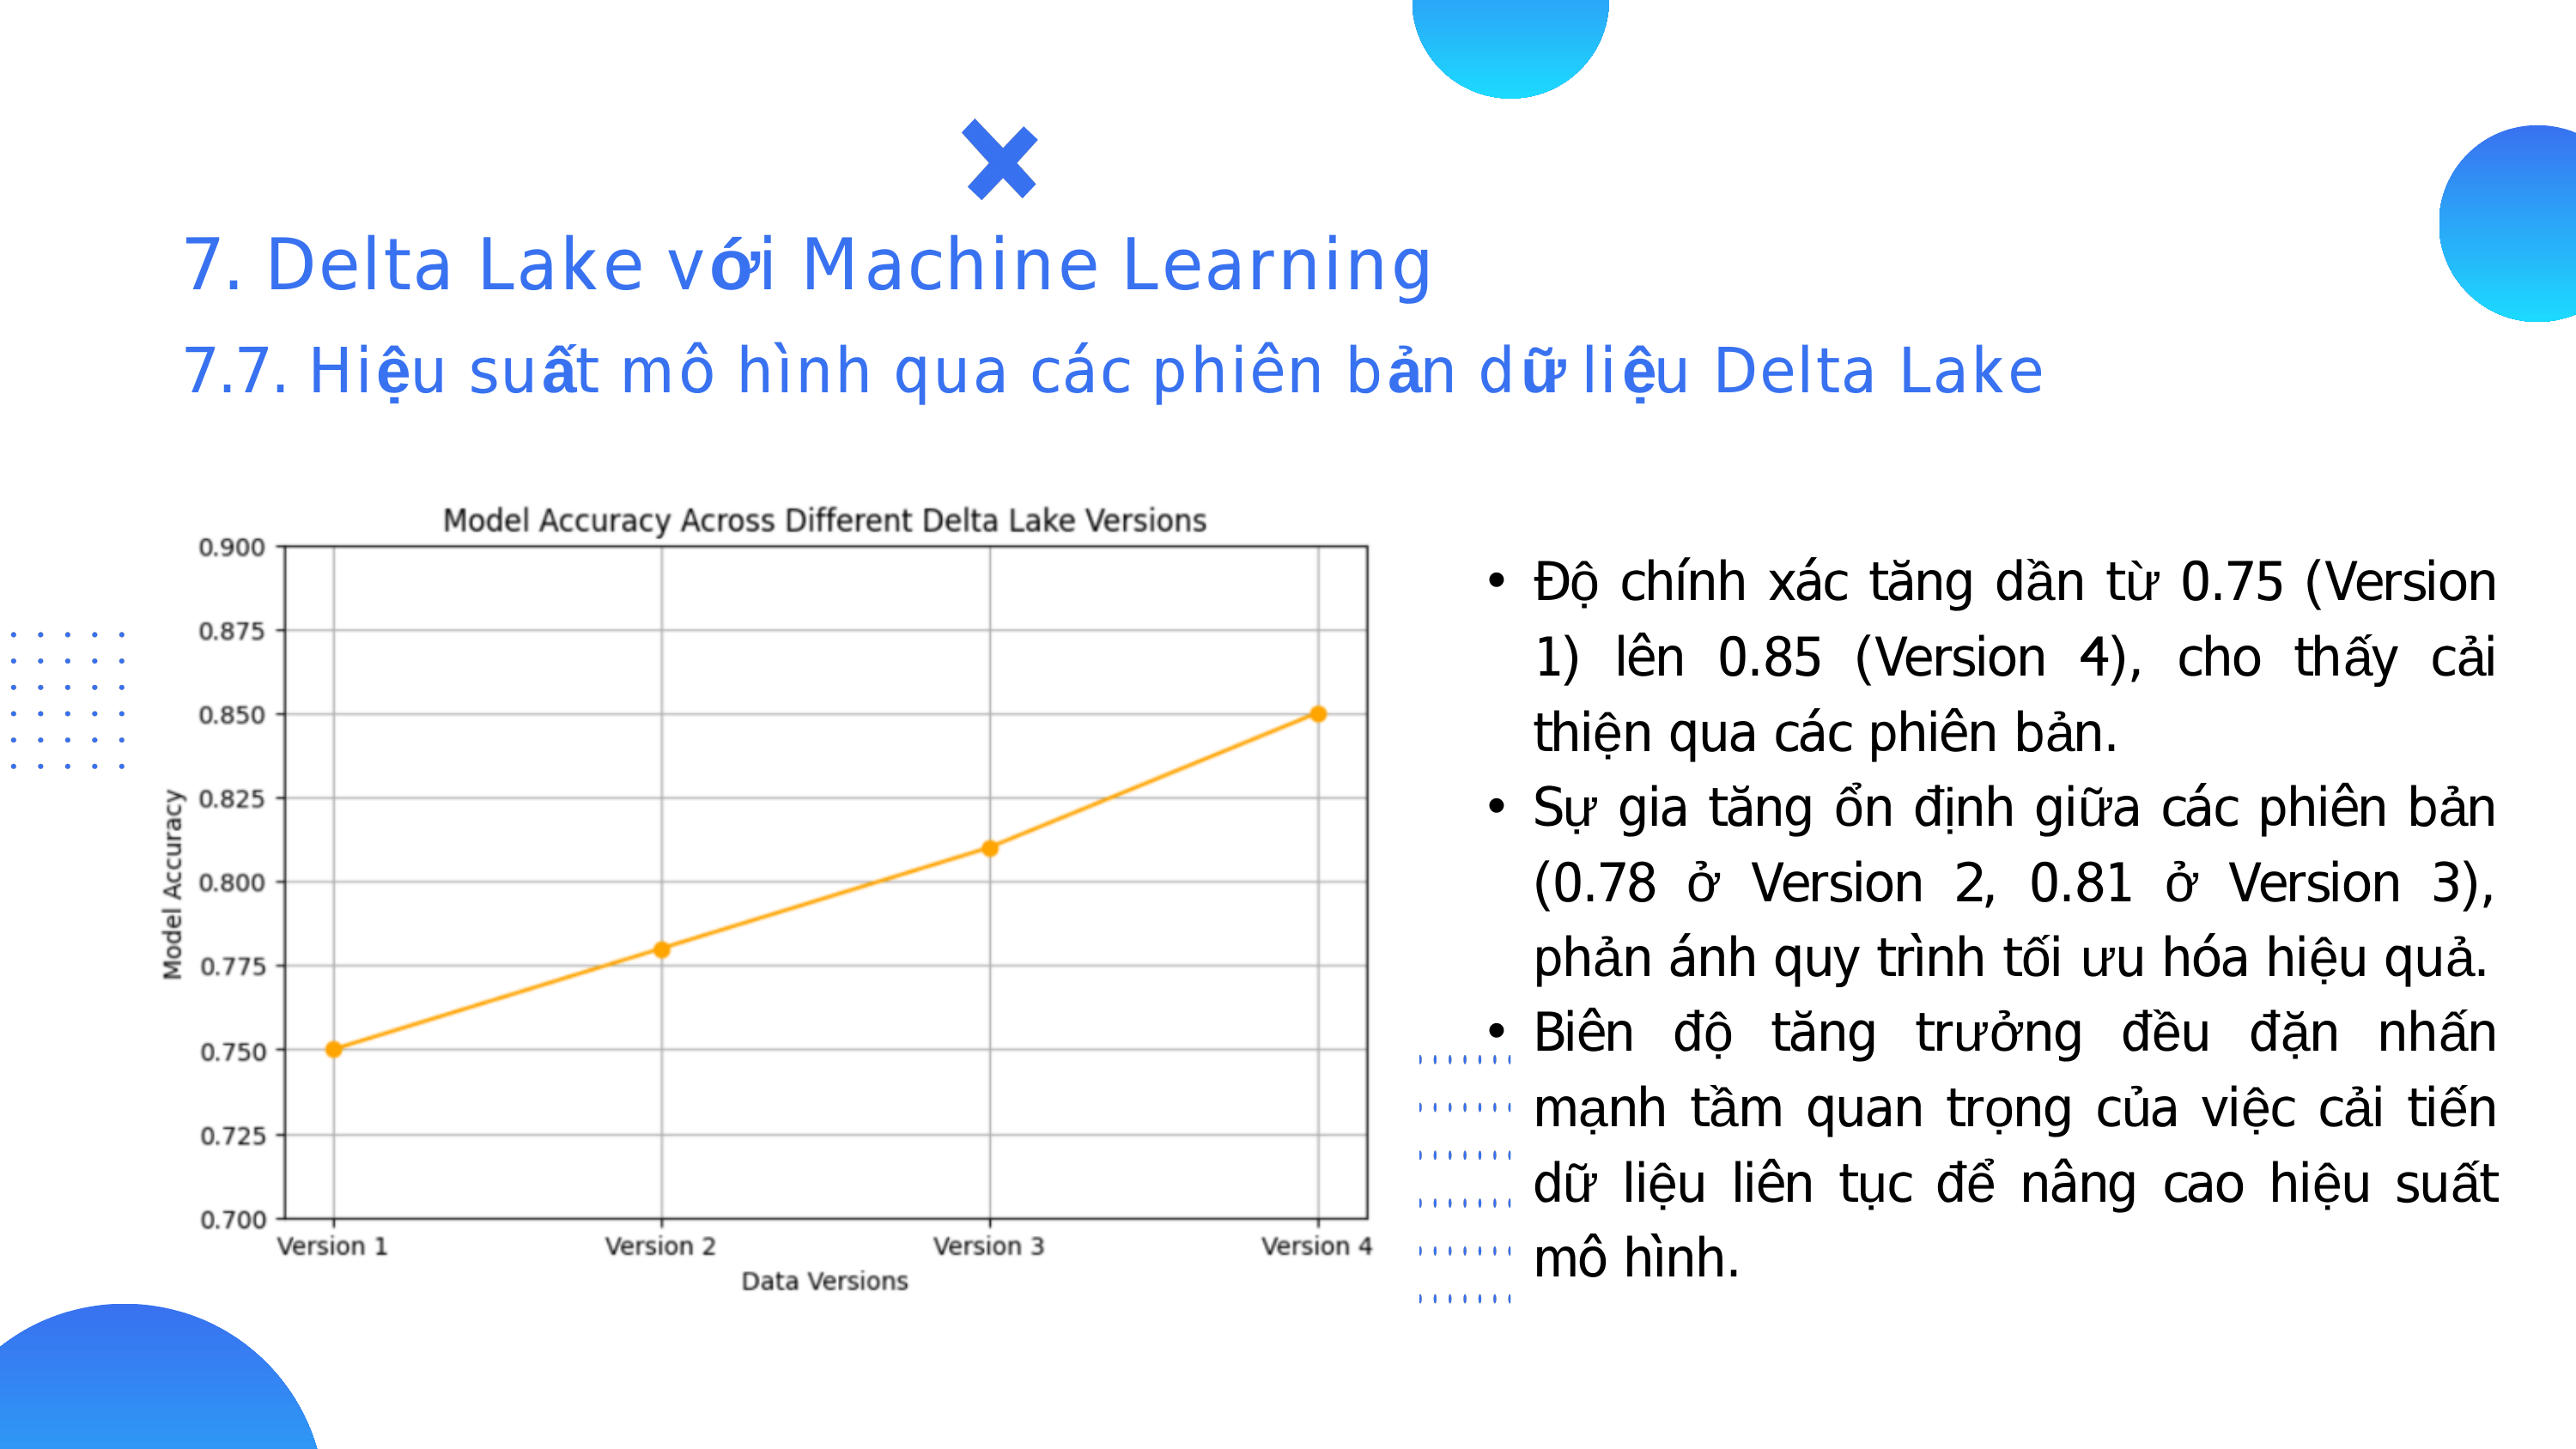

7. Delta Lake với Machine Learning
7.7. Hiệu suất mô hình qua các phiên bản dữ liệu Delta Lake

Độ chính xác tăng dần từ 0.75 (Version 1) lên 0.85 (Version 4), cho thấy cải thiện qua các phiên bản.
Sự gia tăng ổn định giữa các phiên bản (0.78 ở Version 2, 0.81 ở Version 3), phản ánh quy trình tối ưu hóa hiệu quả.
Biên độ tăng trưởng đều đặn nhấn mạnh tầm quan trọng của việc cải tiến dữ liệu liên tục để nâng cao hiệu suất mô hình.